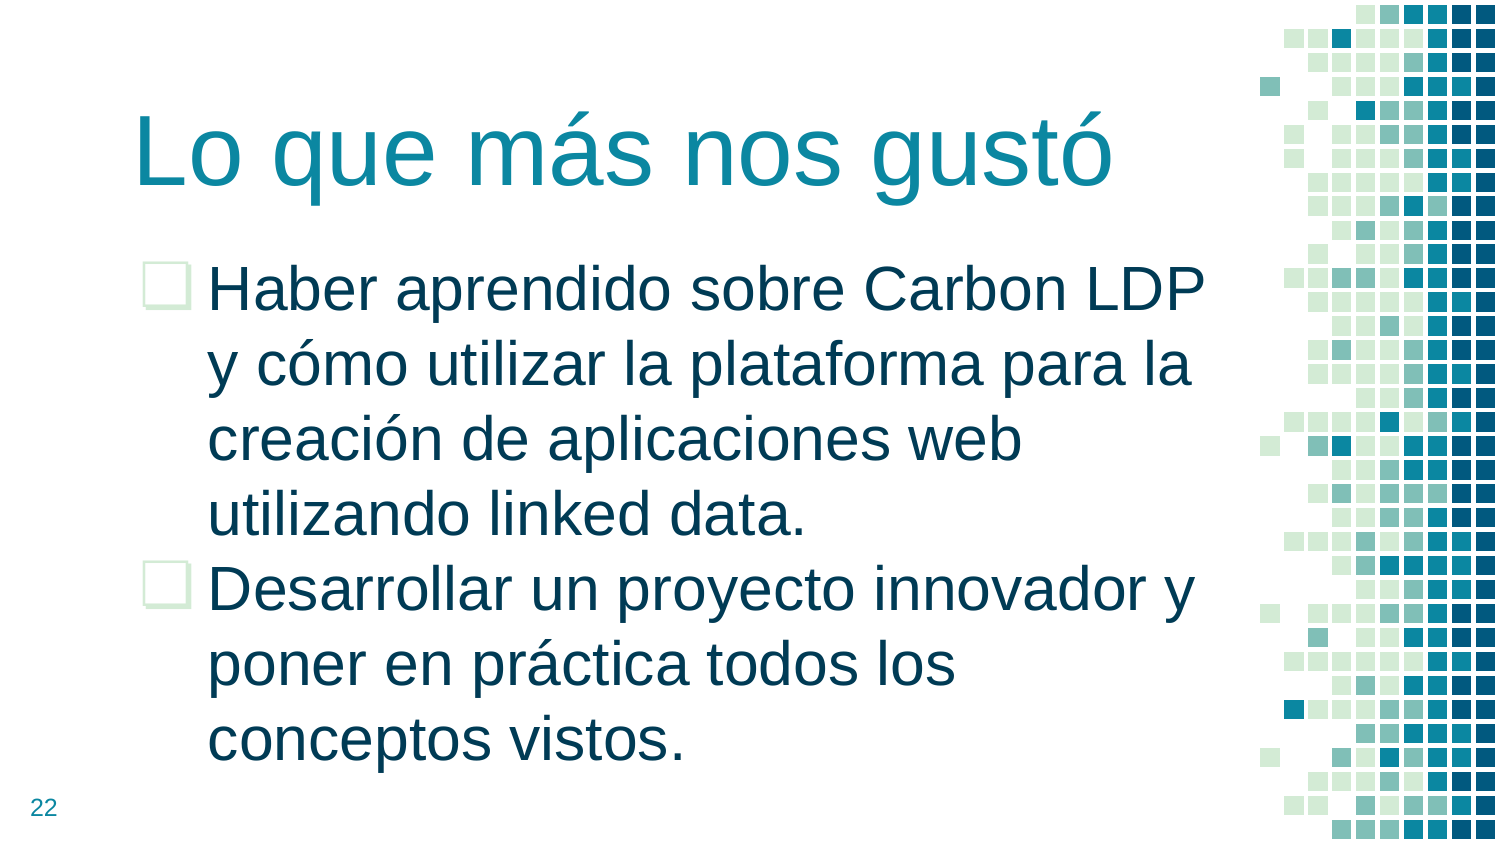

# Lo que más nos gustó
Haber aprendido sobre Carbon LDP y cómo utilizar la plataforma para la creación de aplicaciones web utilizando linked data.
Desarrollar un proyecto innovador y poner en práctica todos los conceptos vistos.
22